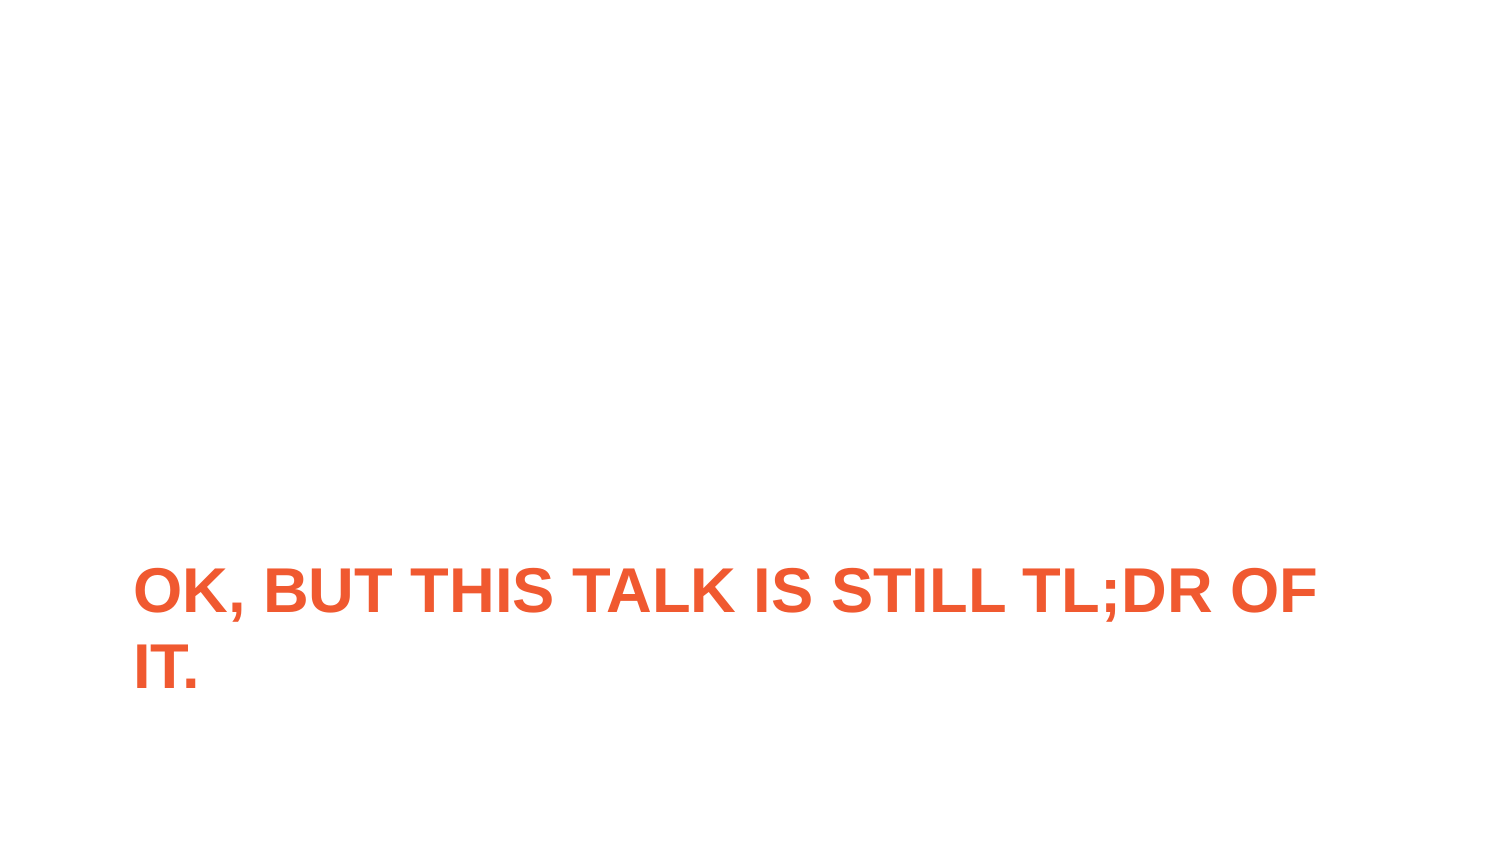

# OK, but this talk is still TL;DR of it.